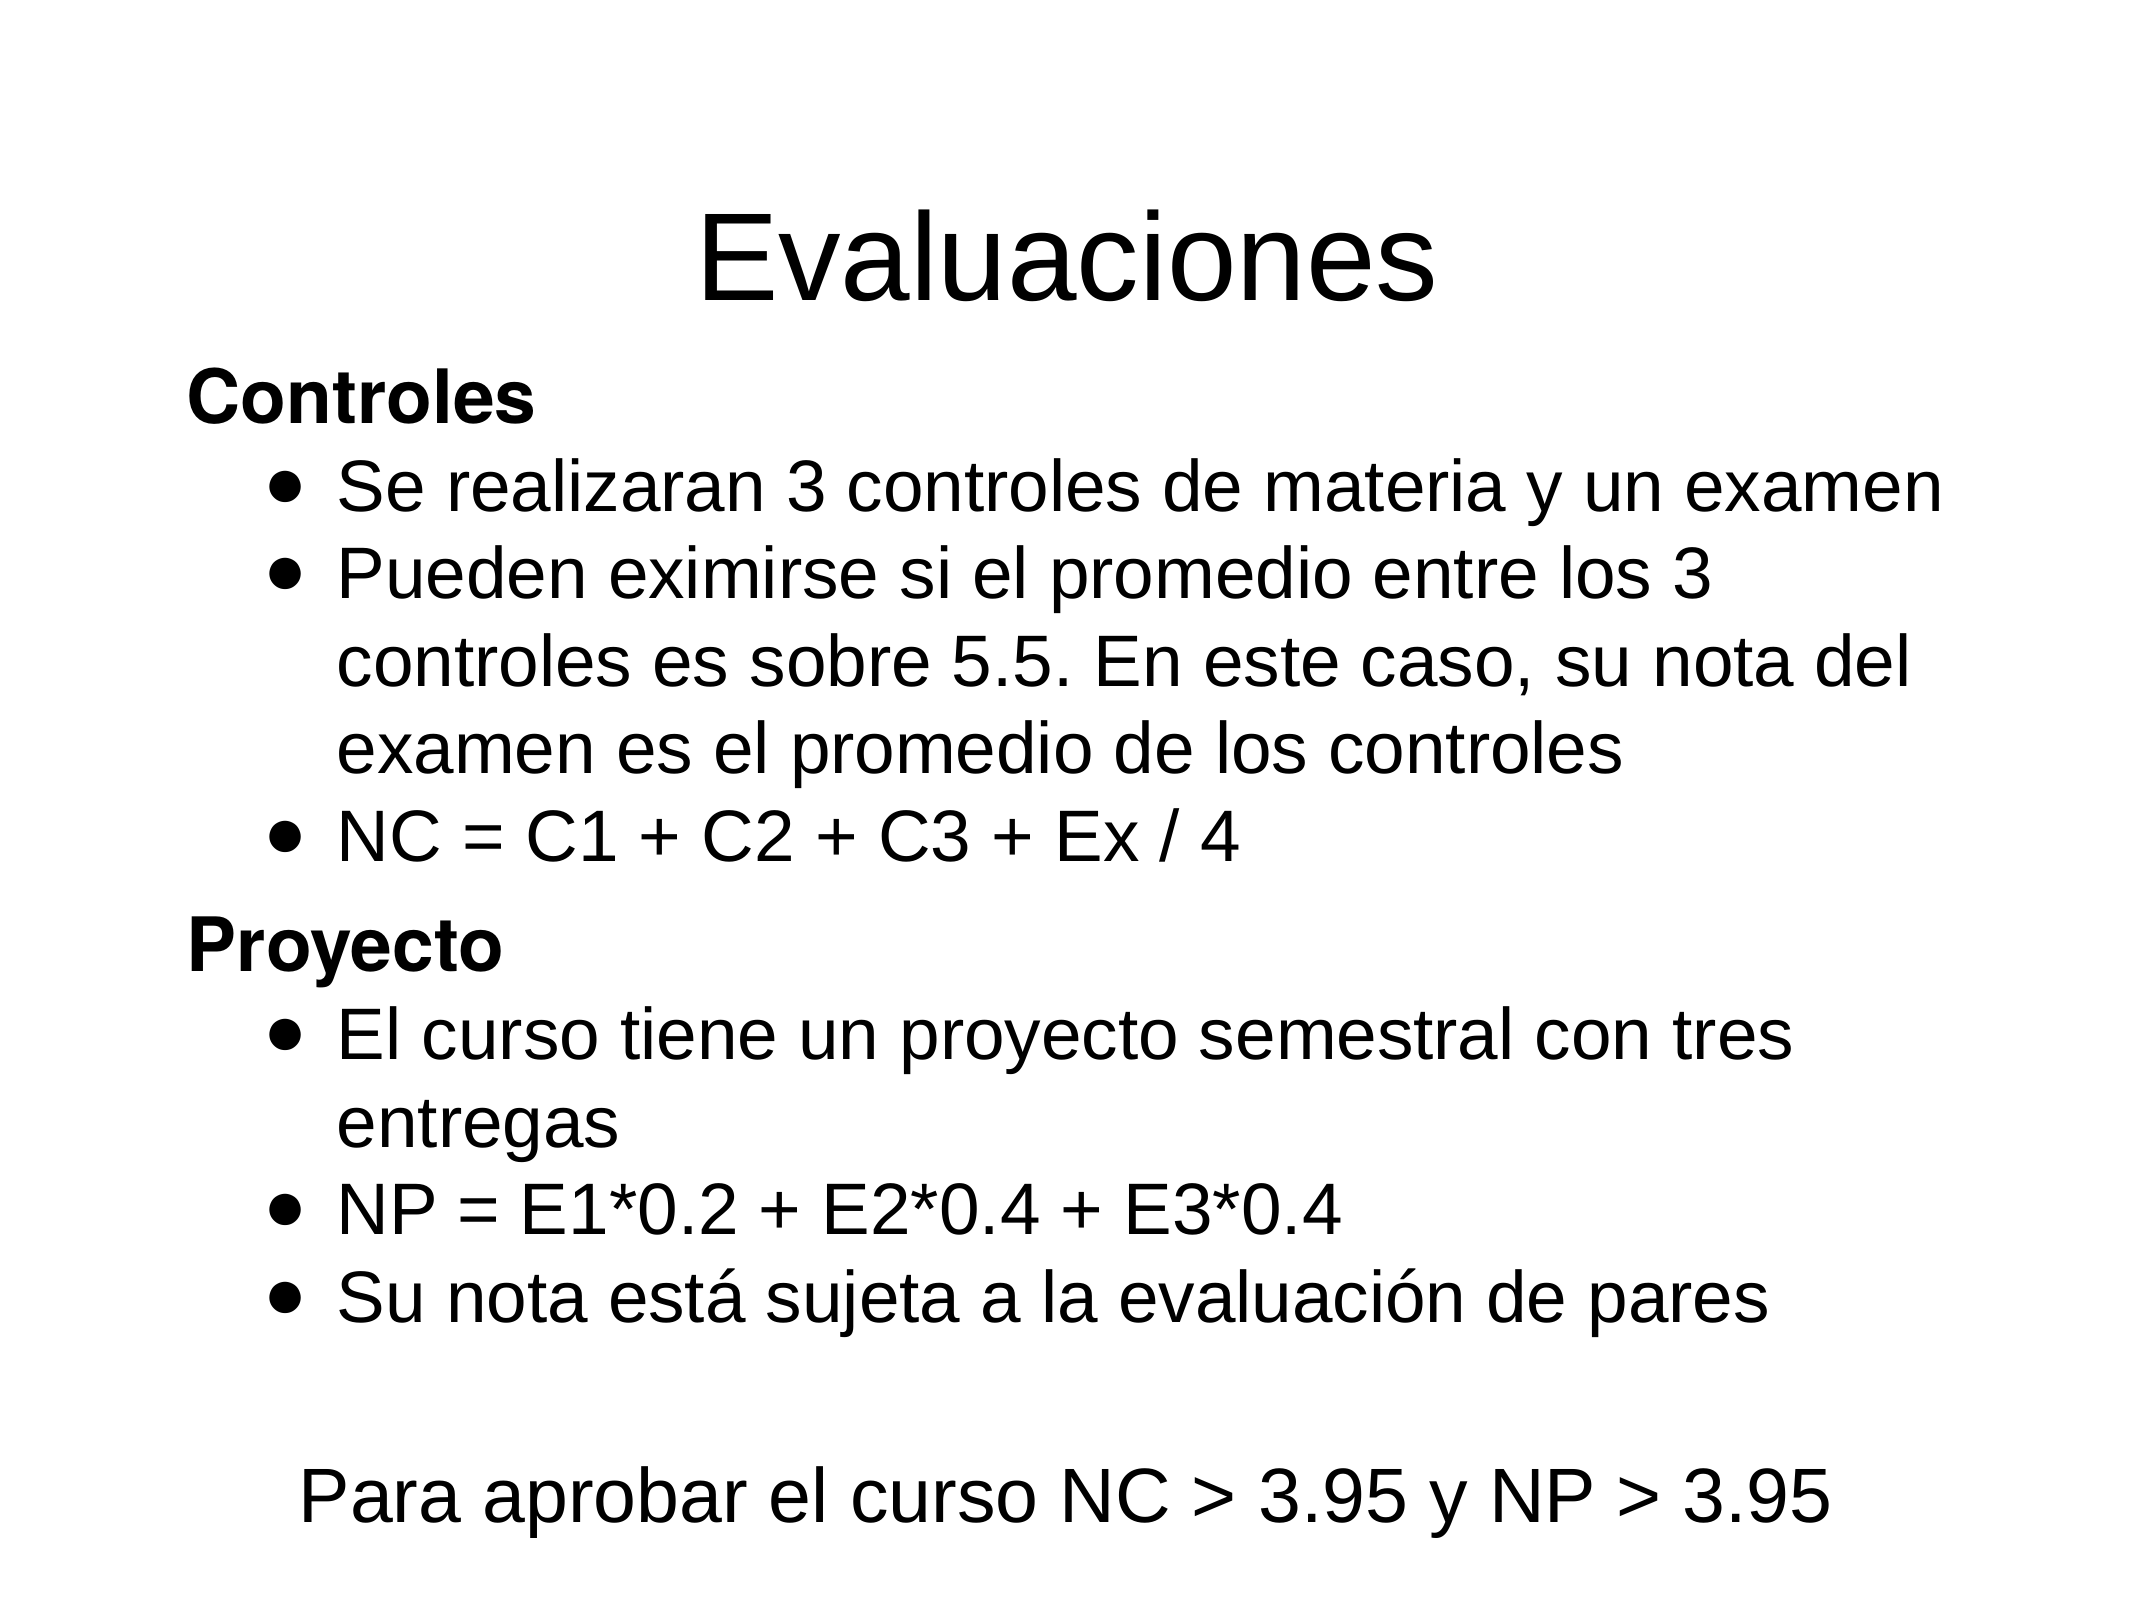

Evaluaciones
Controles
Se realizaran 3 controles de materia y un examen
Pueden eximirse si el promedio entre los 3 controles es sobre 5.5. En este caso, su nota del examen es el promedio de los controles
NC = C1 + C2 + C3 + Ex / 4
Proyecto
El curso tiene un proyecto semestral con tres entregas
NP = E1*0.2 + E2*0.4 + E3*0.4
Su nota está sujeta a la evaluación de pares

Para aprobar el curso NC > 3.95 y NP > 3.95